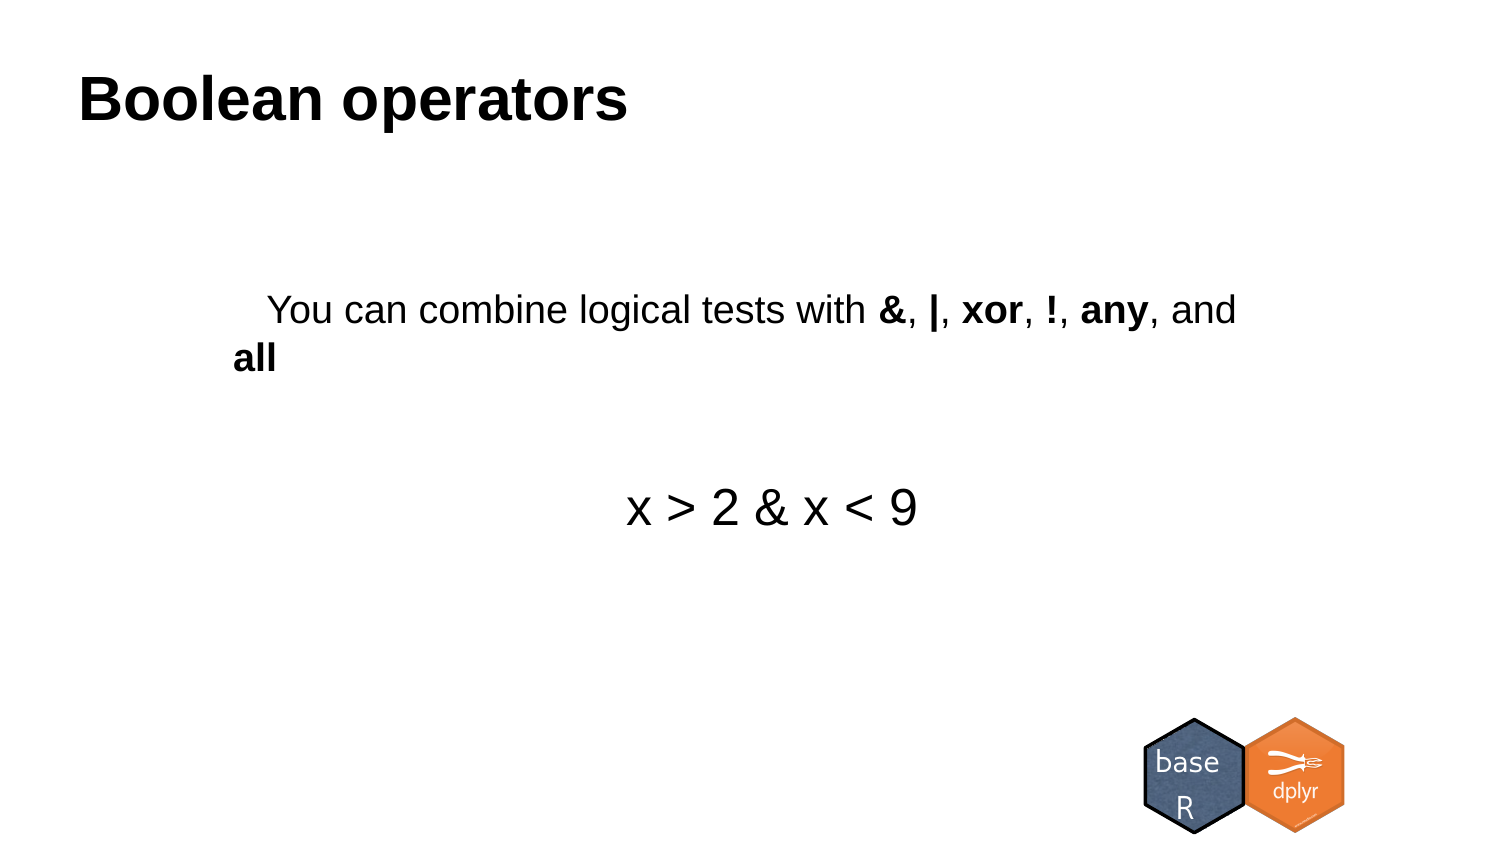

Boolean operators

You can combine logical tests with &, |, xor, !, any, and all

x > 2 & x < 9

base  R